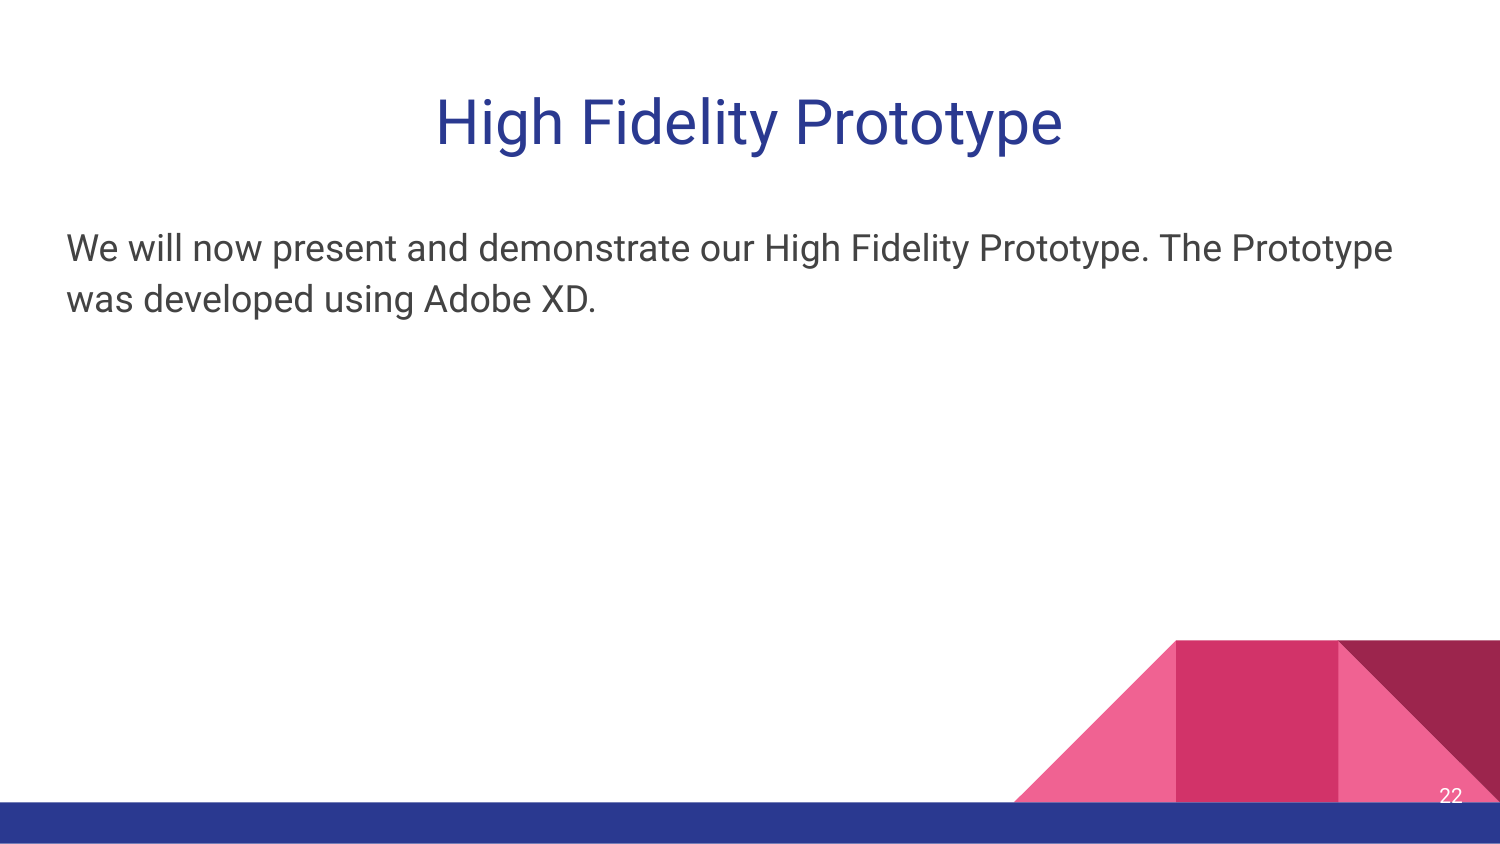

# High Fidelity Prototype
We will now present and demonstrate our High Fidelity Prototype. The Prototype was developed using Adobe XD.

22